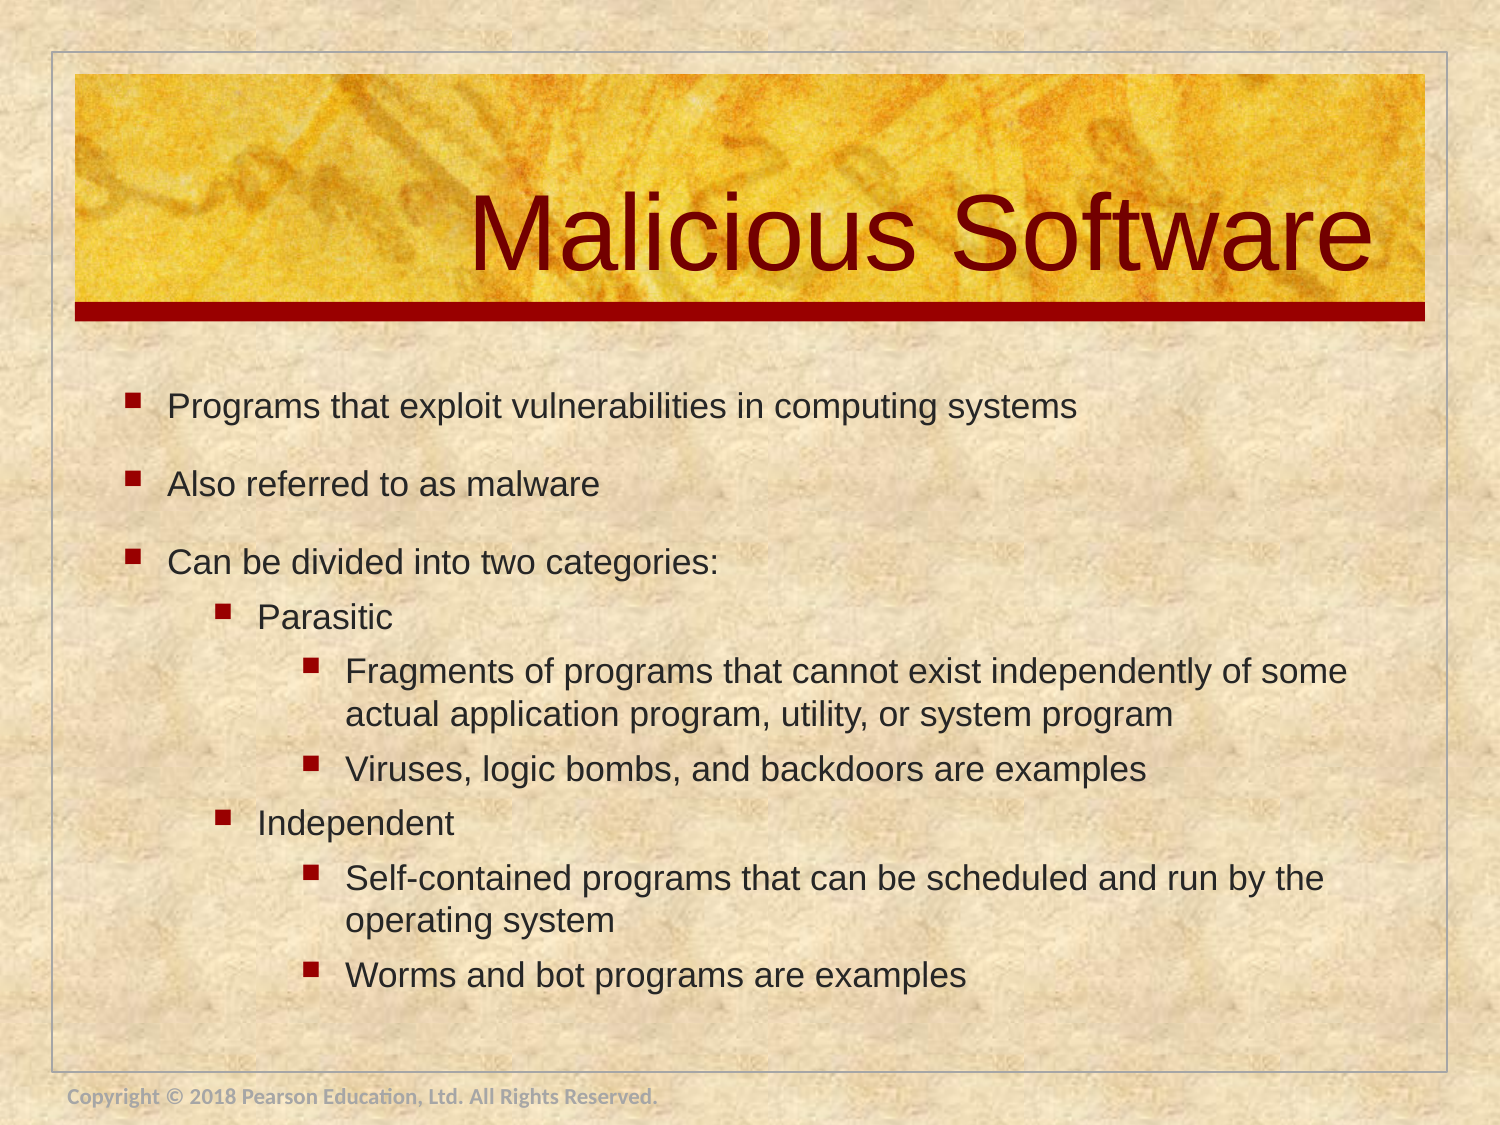

# Malicious Software
Programs that exploit vulnerabilities in computing systems
Also referred to as malware
Can be divided into two categories:
Parasitic
Fragments of programs that cannot exist independently of some actual application program, utility, or system program
Viruses, logic bombs, and backdoors are examples
Independent
Self-contained programs that can be scheduled and run by the operating system
Worms and bot programs are examples

Copyright © 2018 Pearson Education, Ltd. All Rights Reserved.